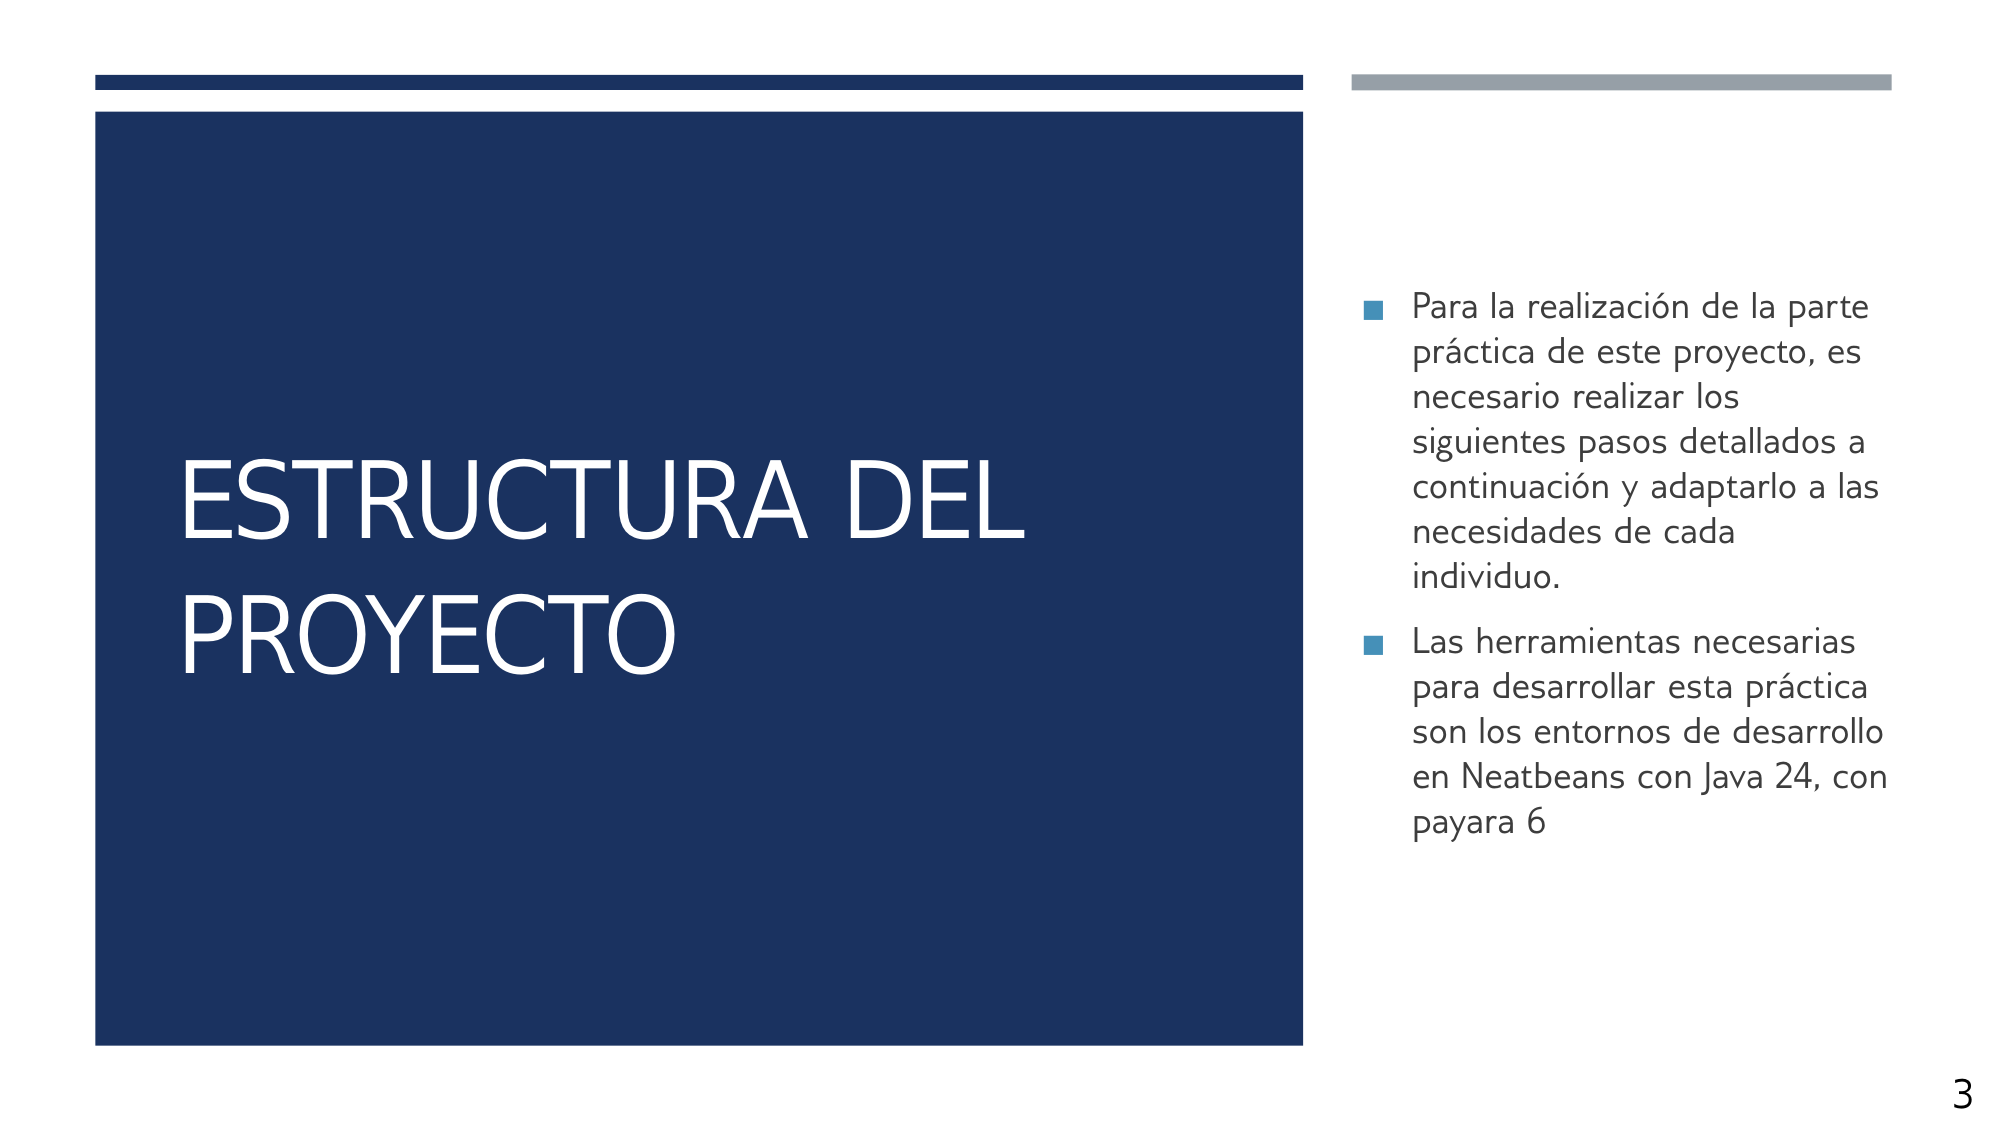

# ESTRUCTURA DEL PROYECTO
Para la realización de la parte práctica de este proyecto, es necesario realizar los siguientes pasos detallados a continuación y adaptarlo a las necesidades de cada individuo.
Las herramientas necesarias para desarrollar esta práctica son los entornos de desarrollo en Neatbeans con Java 24, con payara 6
3